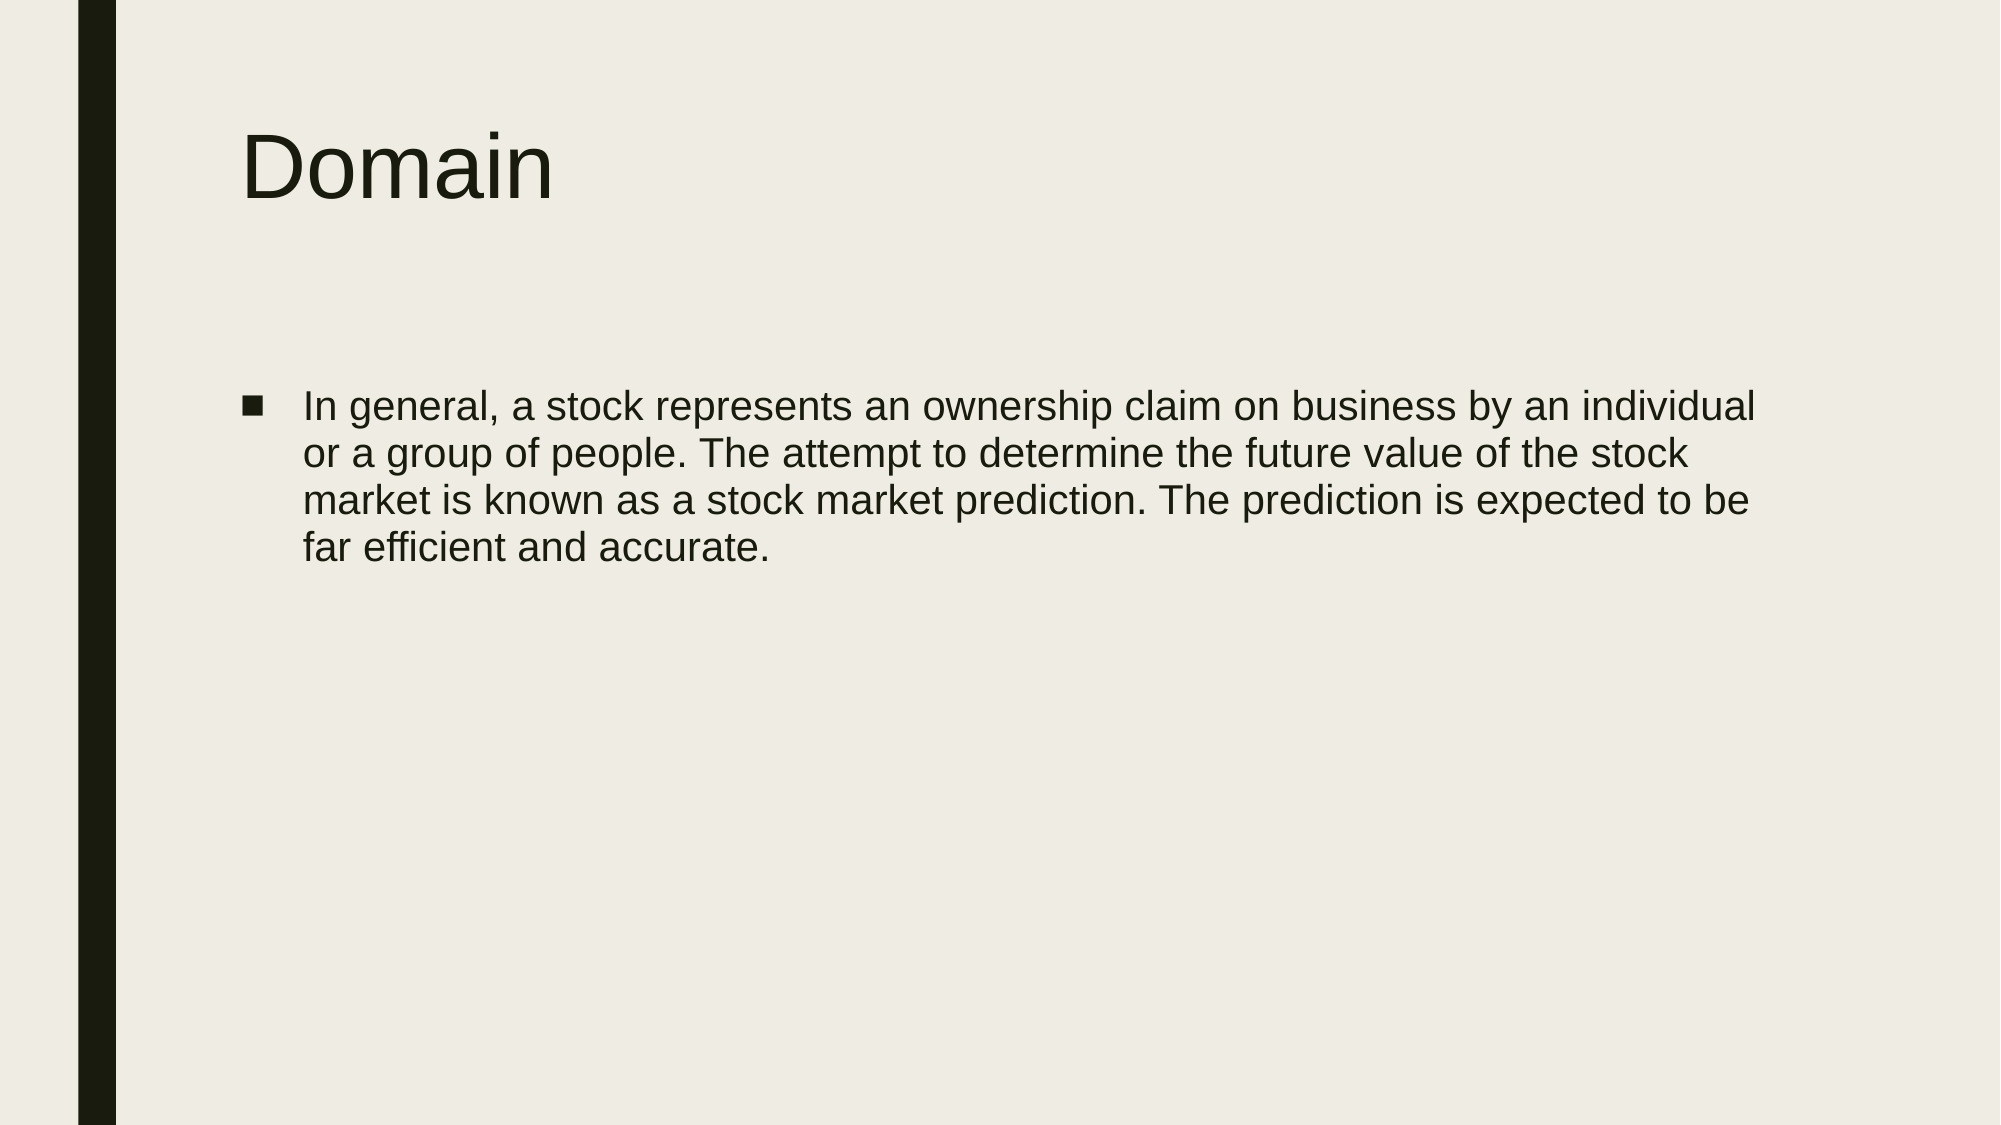

# Domain
In general, a stock represents an ownership claim on business by an individual or a group of people. The attempt to determine the future value of the stock market is known as a stock market prediction. The prediction is expected to be far efficient and accurate.